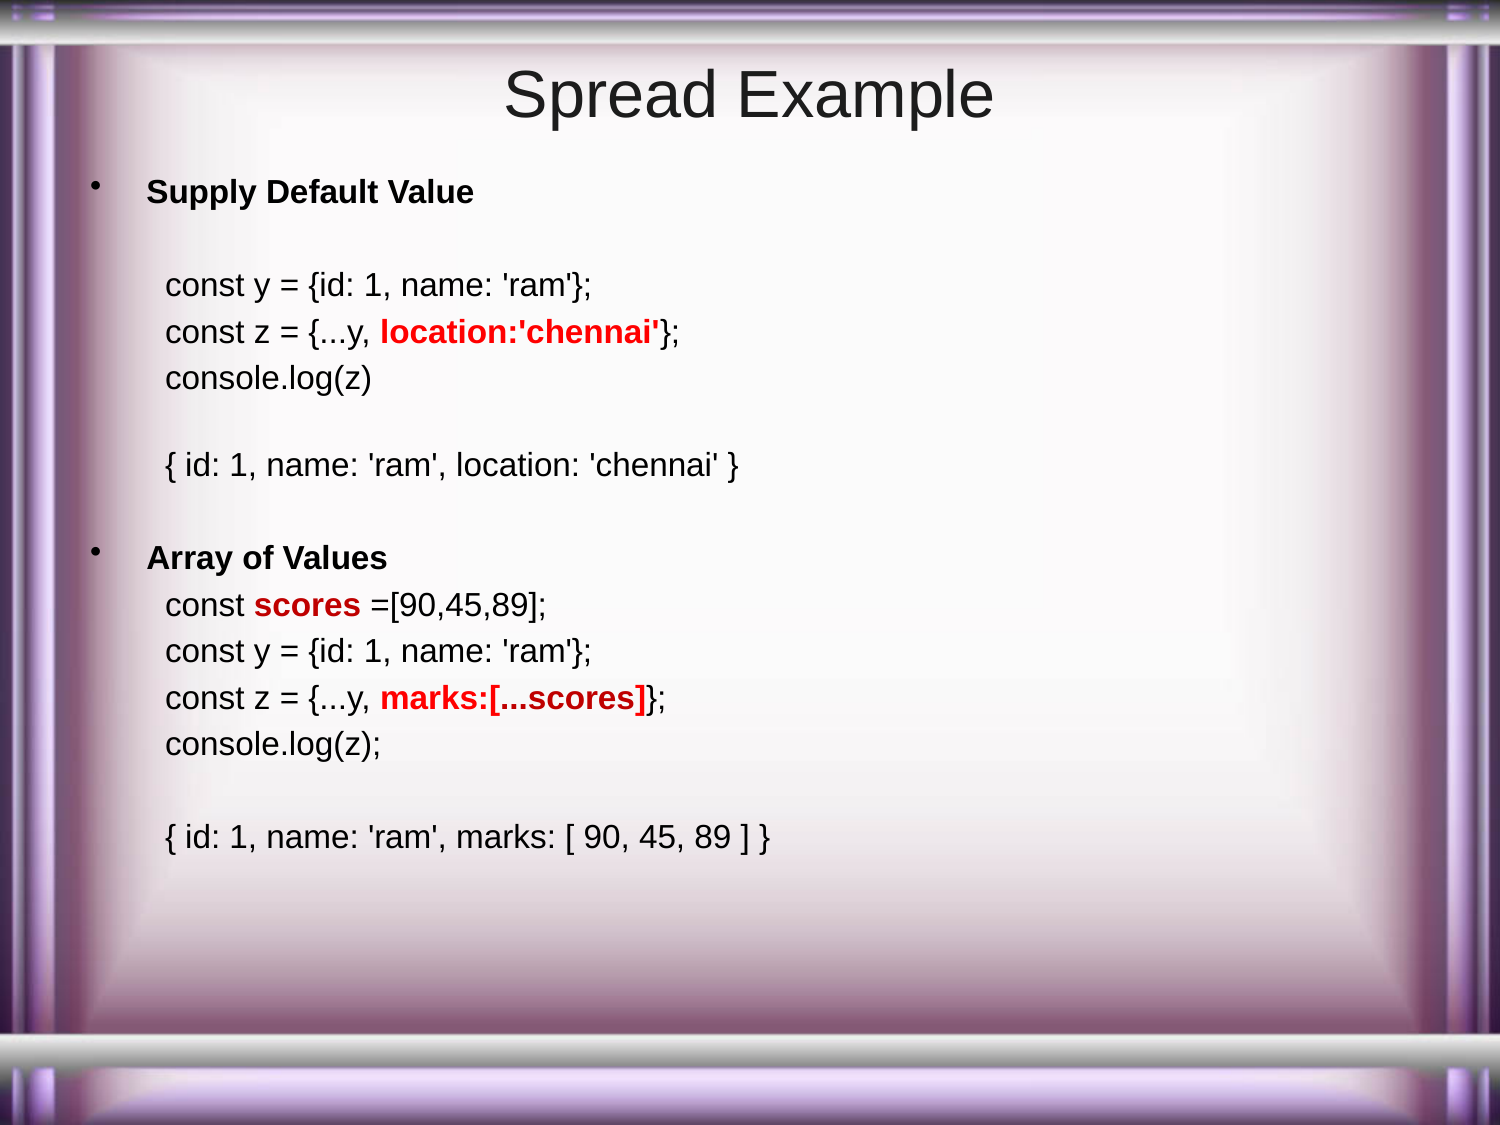

# Spread Example
Supply Default Value

const y = {id: 1, name: 'ram'};
const z = {...y, location:'chennai'};
console.log(z)
{ id: 1, name: 'ram', location: 'chennai' }

Array of Values
const scores =[90,45,89];
const y = {id: 1, name: 'ram'};
const z = {...y, marks:[...scores]};
console.log(z);

{ id: 1, name: 'ram', marks: [ 90, 45, 89 ] }